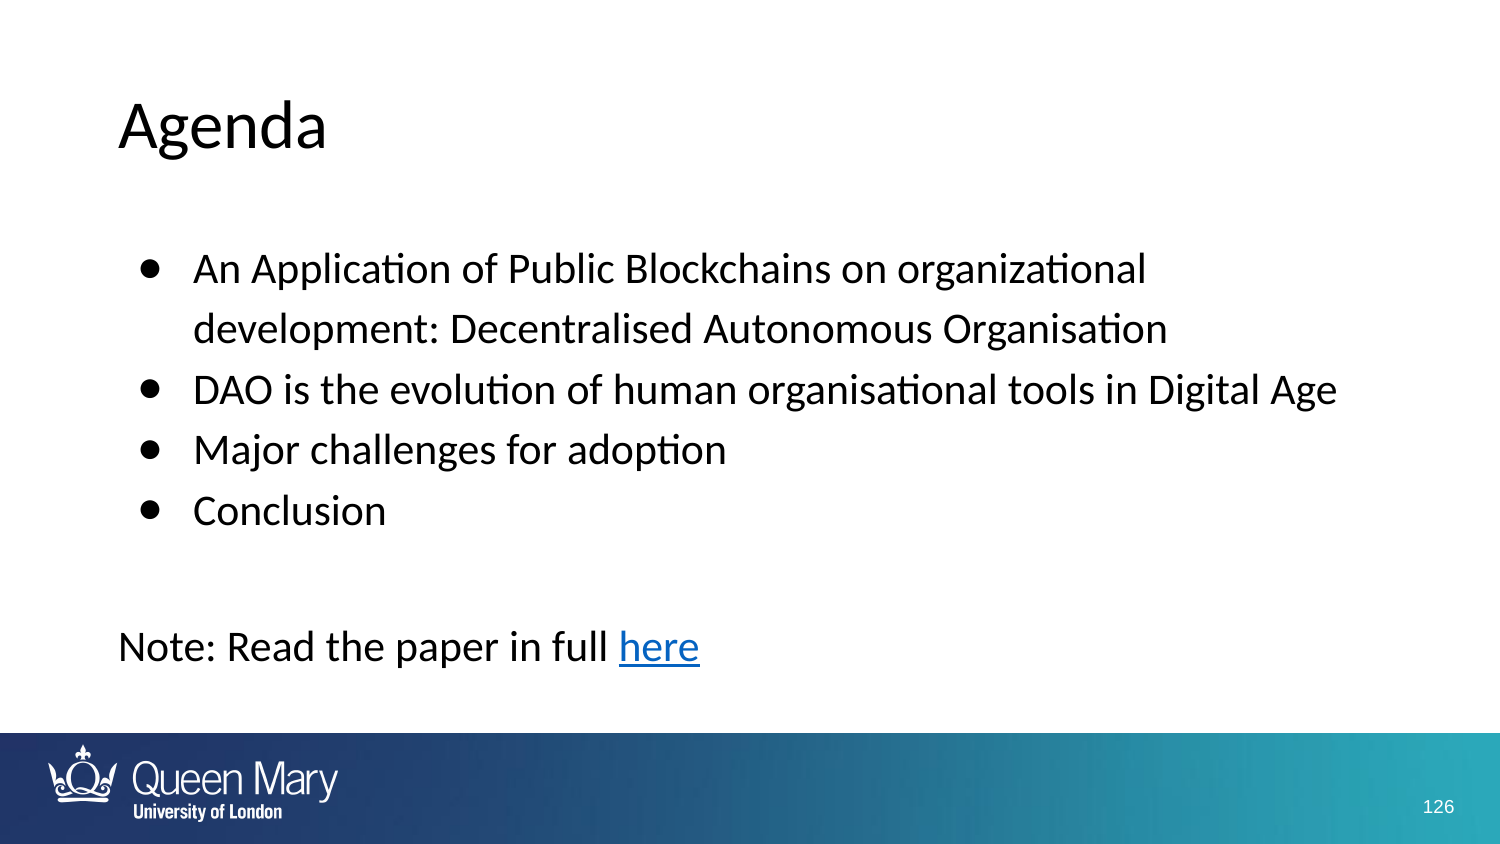

# Agenda
An Application of Public Blockchains on organizational development: Decentralised Autonomous Organisation
DAO is the evolution of human organisational tools in Digital Age
Major challenges for adoption
Conclusion
Note: Read the paper in full here